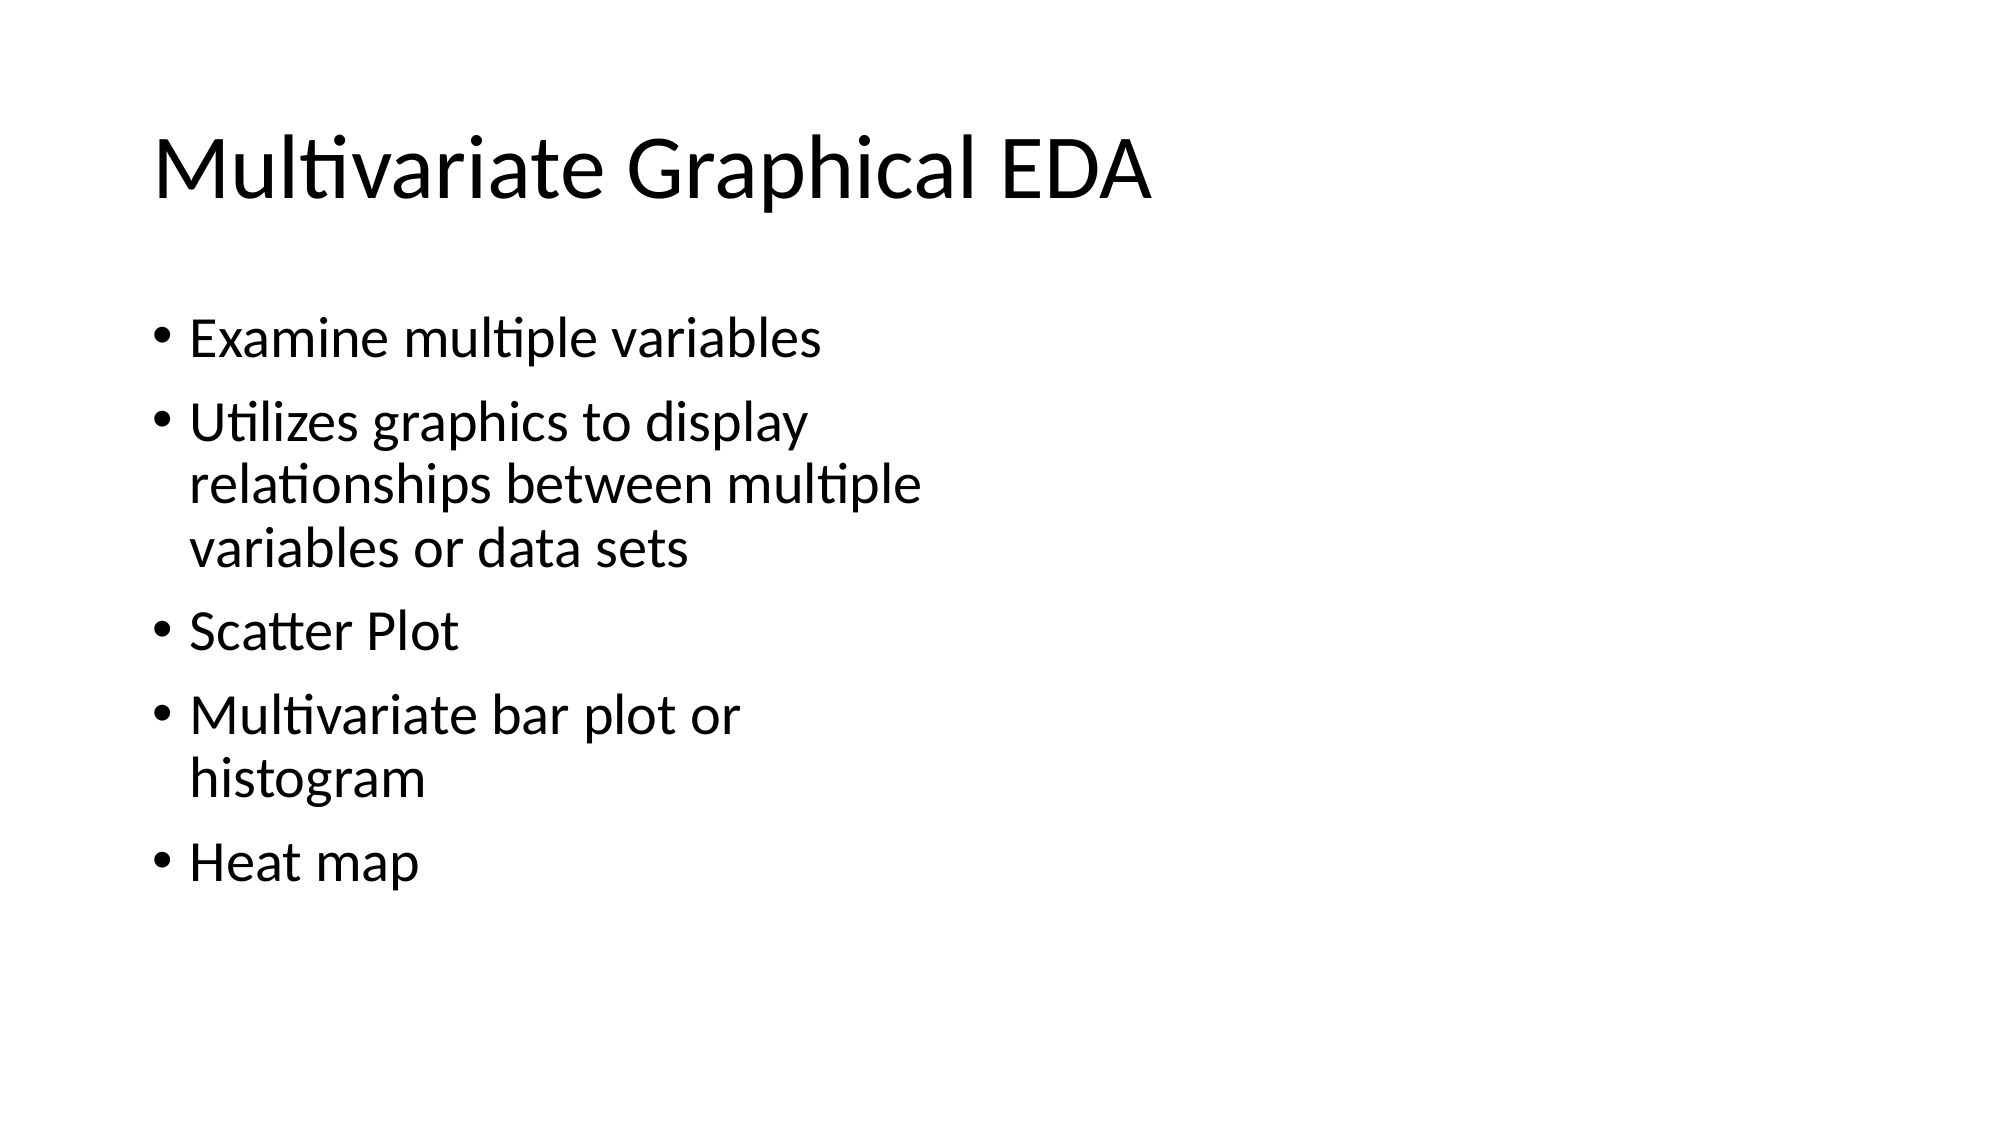

# Multivariate Graphical EDA
Examine multiple variables
Utilizes graphics to display relationships between multiple variables or data sets
Scatter Plot
Multivariate bar plot or histogram
Heat map